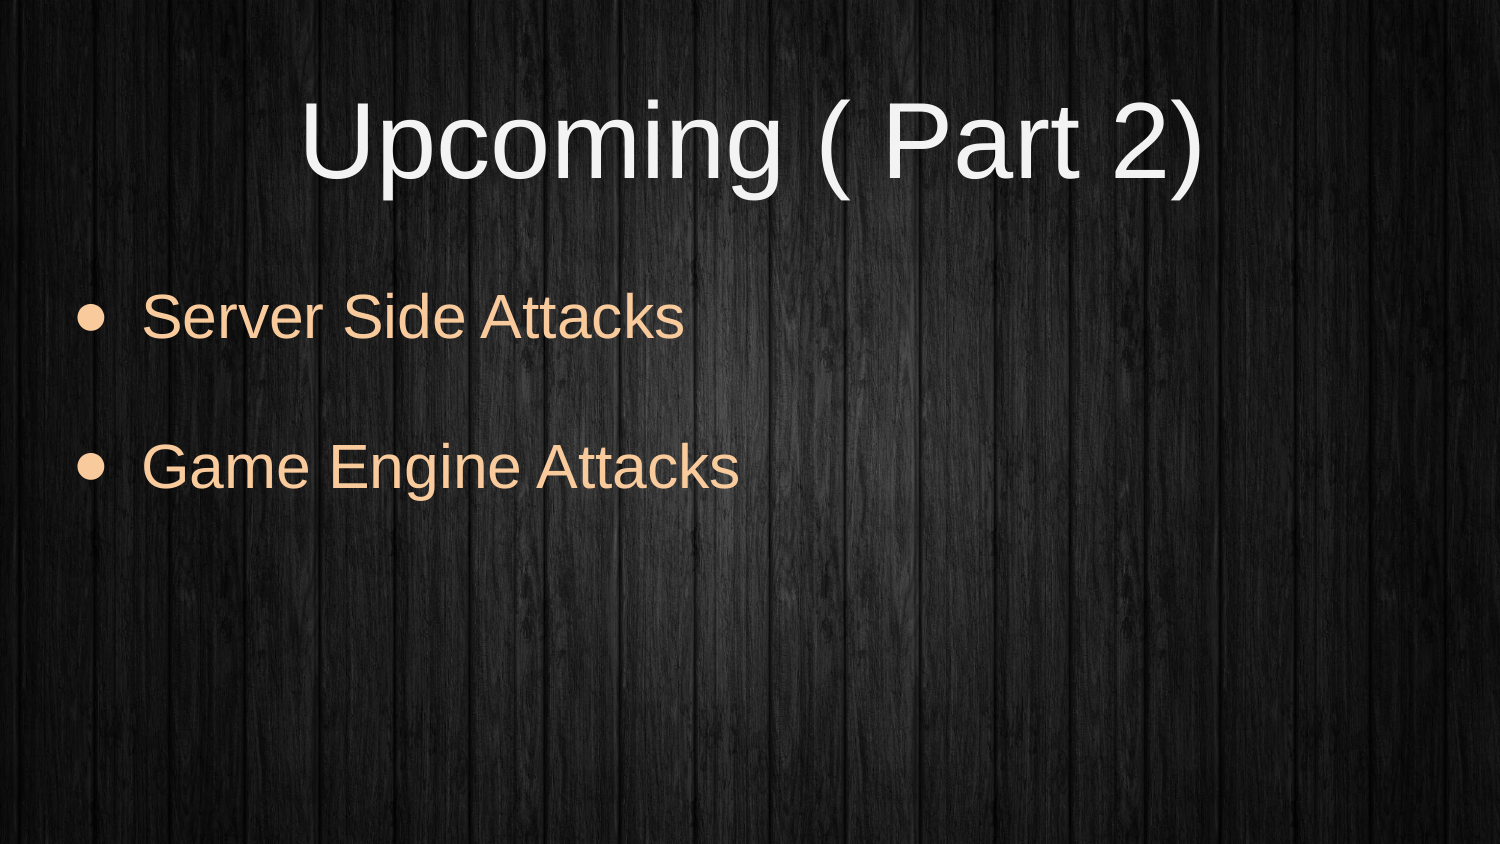

# Upcoming ( Part 2)
Server Side Attacks

Game Engine Attacks